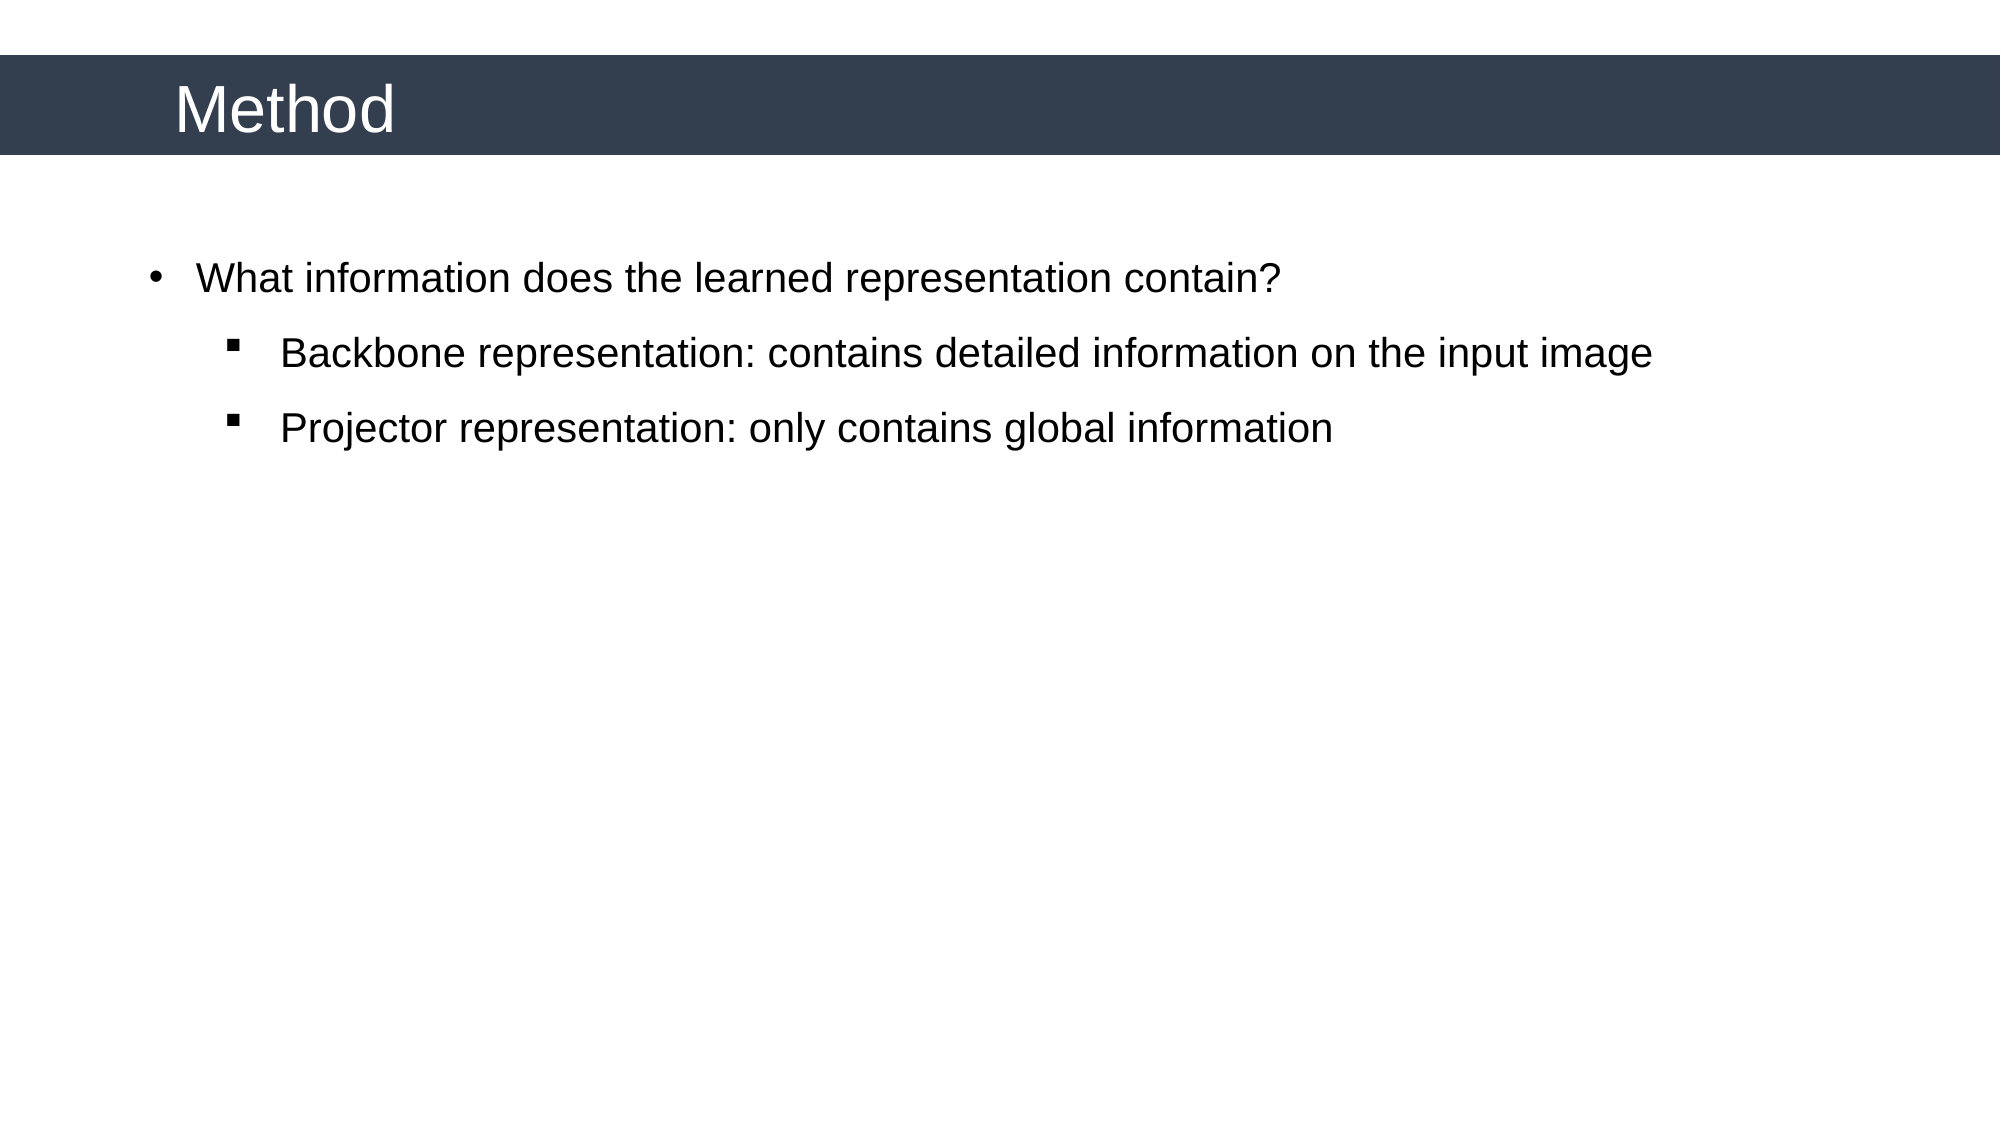

Method

What information does the learned representation contain?
Backbone representation: contains detailed information on the input image
Projector representation: only contains global information